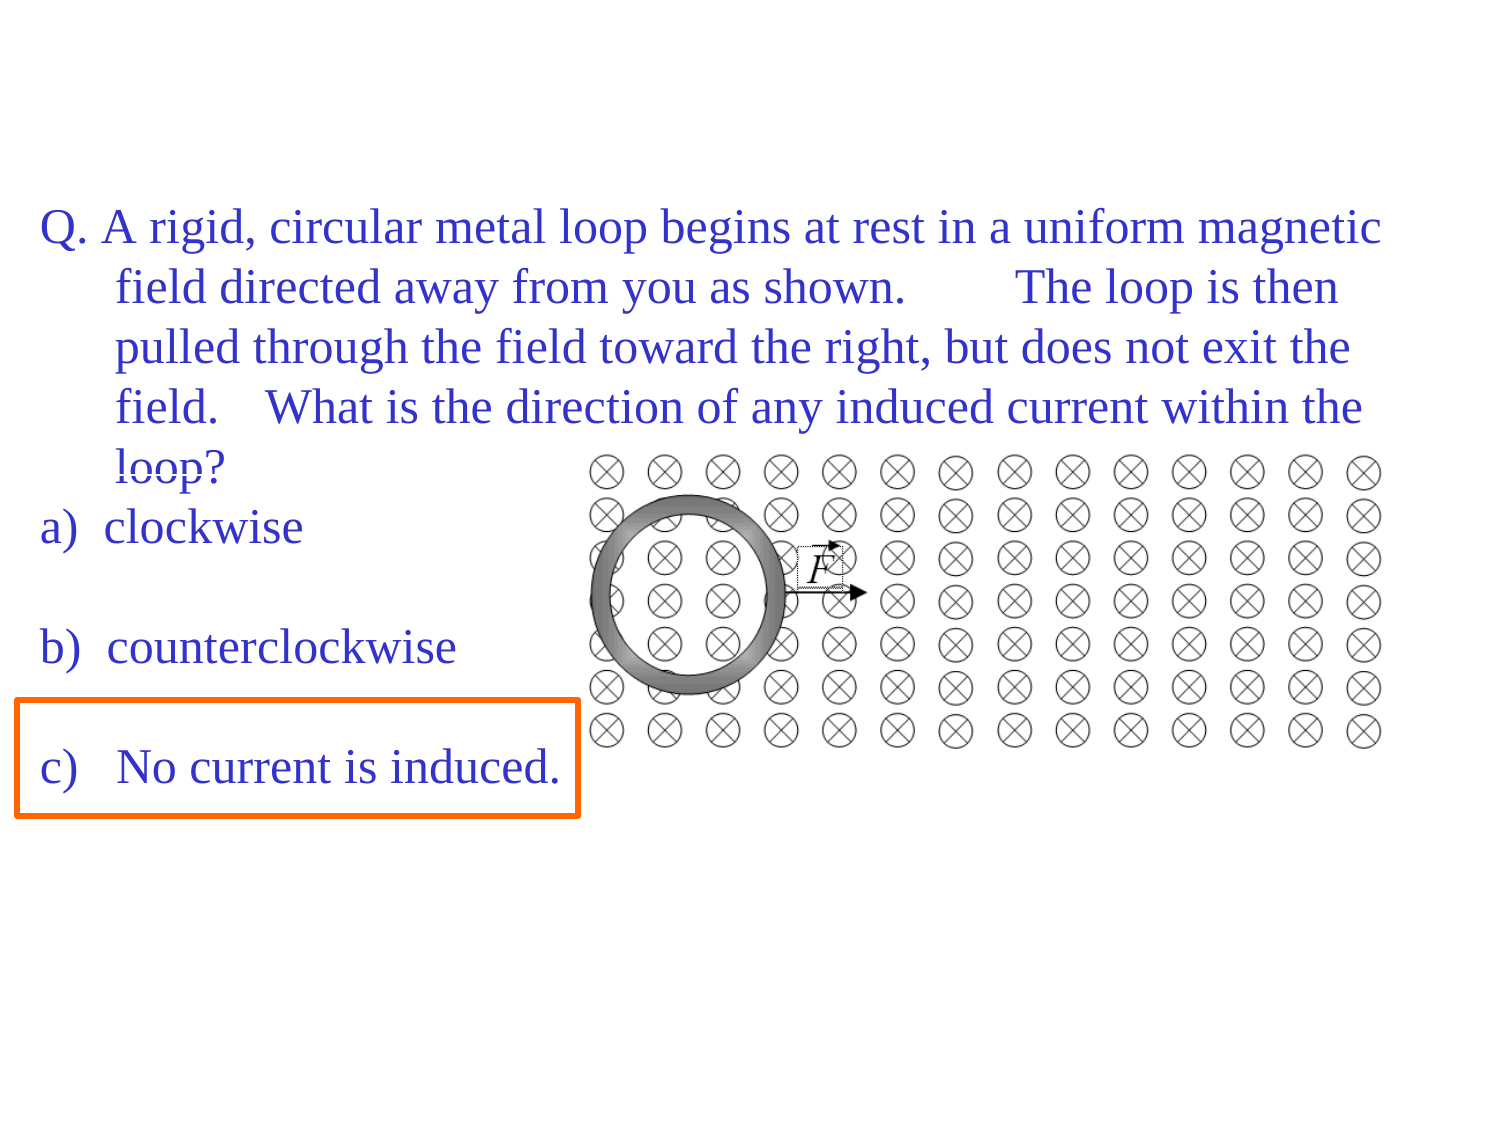

Q. A rigid, circular metal loop begins at rest in a uniform magnetic field directed away from you as shown.	The loop is then pulled through the field toward the right, but does not exit the field.	What is the direction of any induced current within the loop?

clockwise

counterclockwise

No current is induced.